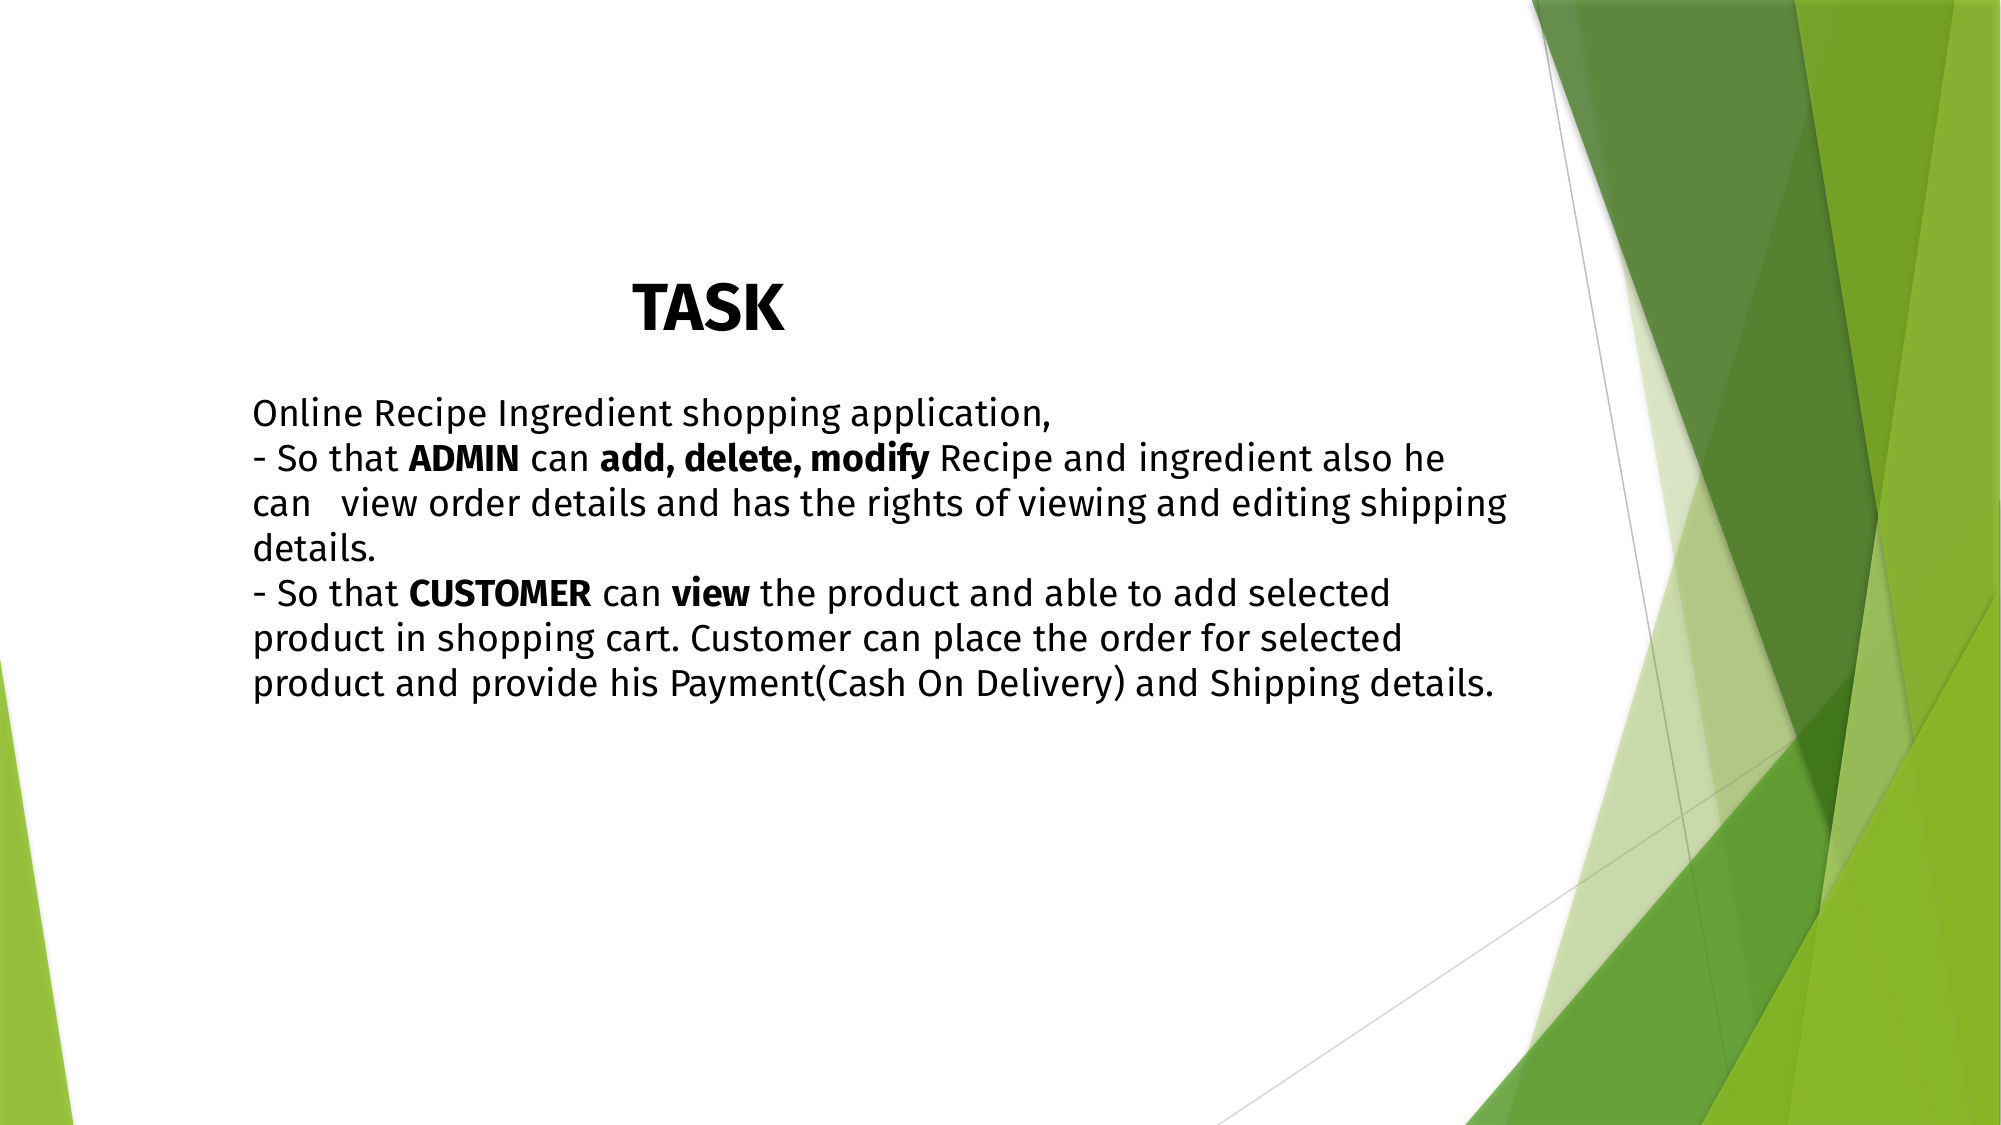

TASK

Online Recipe Ingredient shopping application,
- So that ADMIN can add, delete, modify Recipe and ingredient also he can   view order details and has the rights of viewing and editing shipping details.
- So that CUSTOMER can view the product and able to add selected product in shopping cart. Customer can place the order for selected product and provide his Payment(Cash On Delivery) and Shipping details.